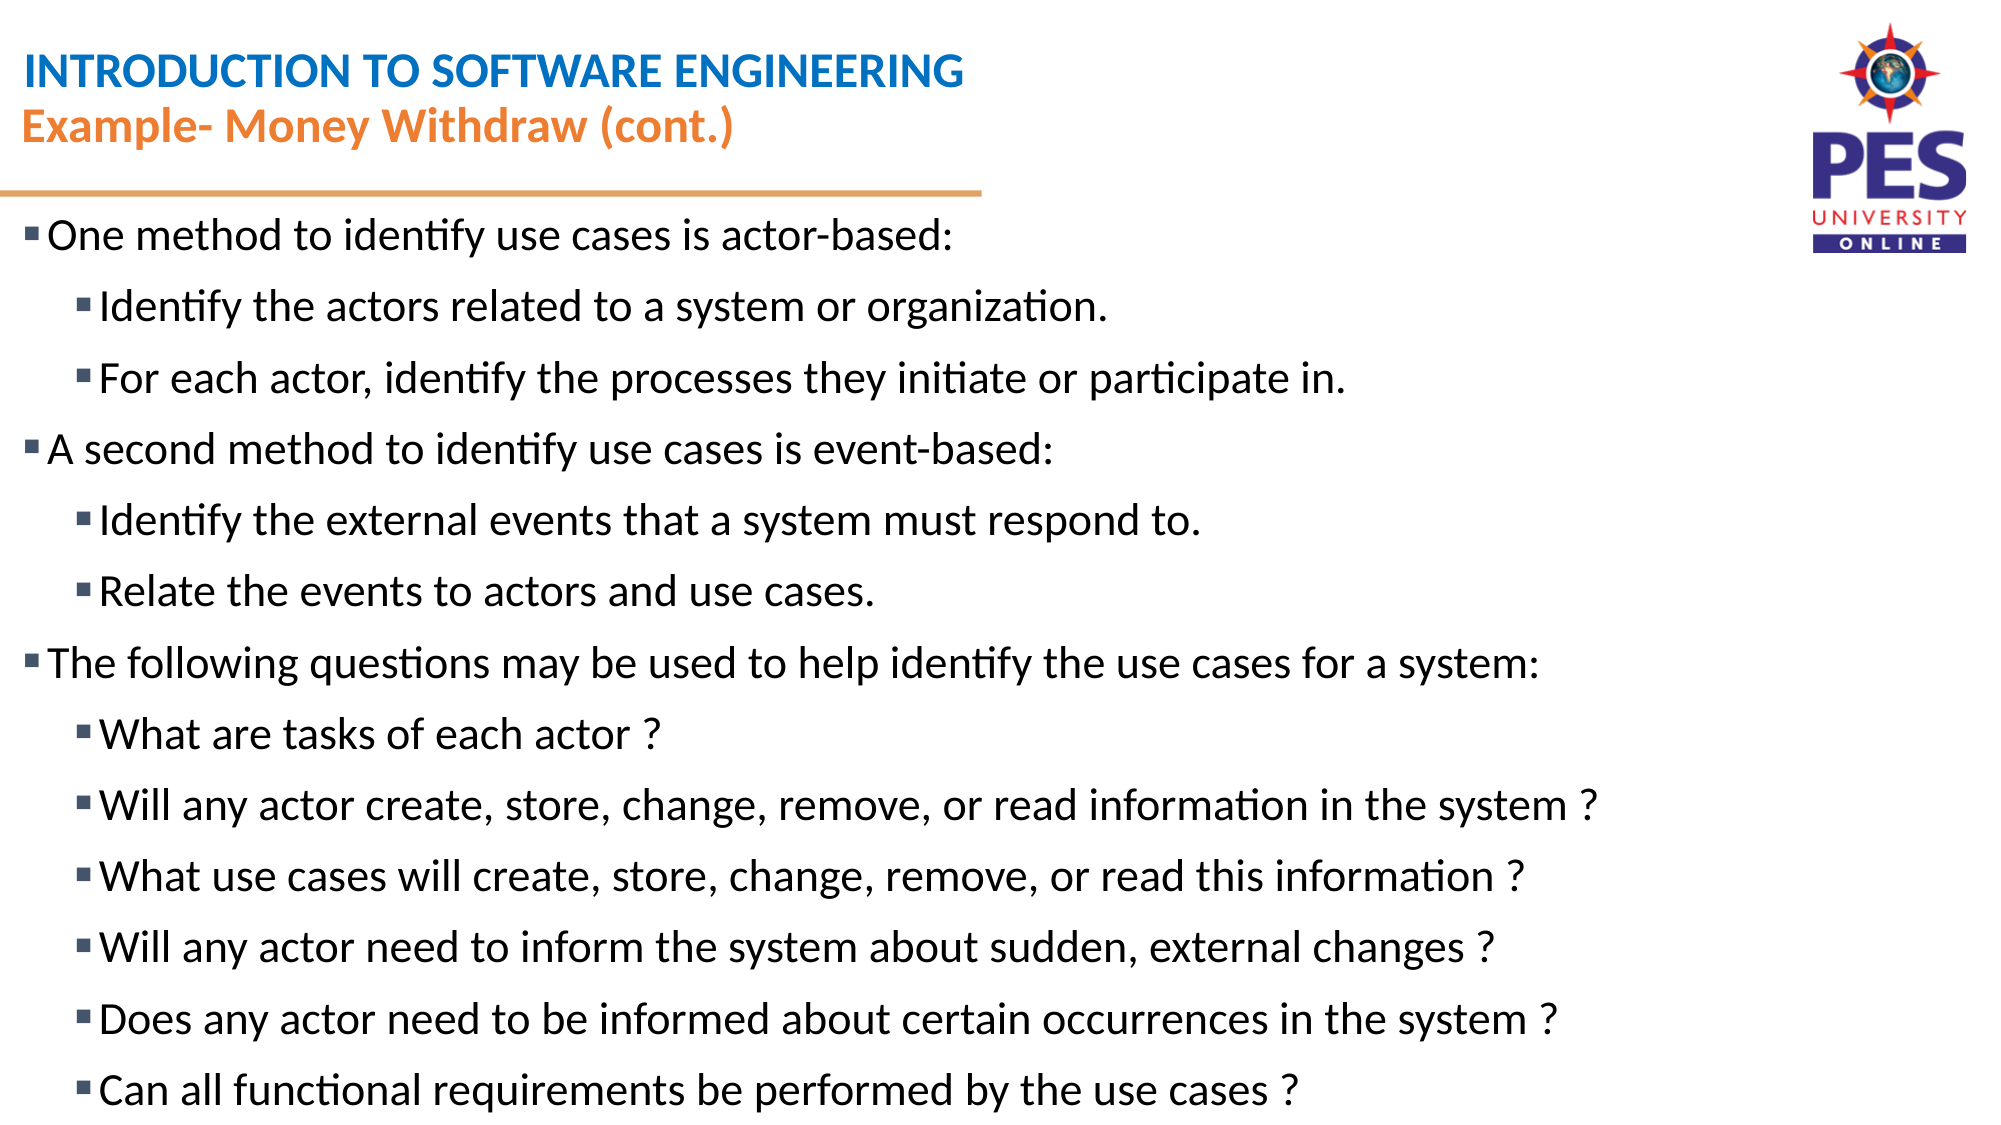

Example- Money Withdraw (cont.)
One method to identify use cases is actor-based:
Identify the actors related to a system or organization.
For each actor, identify the processes they initiate or participate in.
A second method to identify use cases is event-based:
Identify the external events that a system must respond to.
Relate the events to actors and use cases.
The following questions may be used to help identify the use cases for a system:
What are tasks of each actor ?
Will any actor create, store, change, remove, or read information in the system ?
What use cases will create, store, change, remove, or read this information ?
Will any actor need to inform the system about sudden, external changes ?
Does any actor need to be informed about certain occurrences in the system ?
Can all functional requirements be performed by the use cases ?